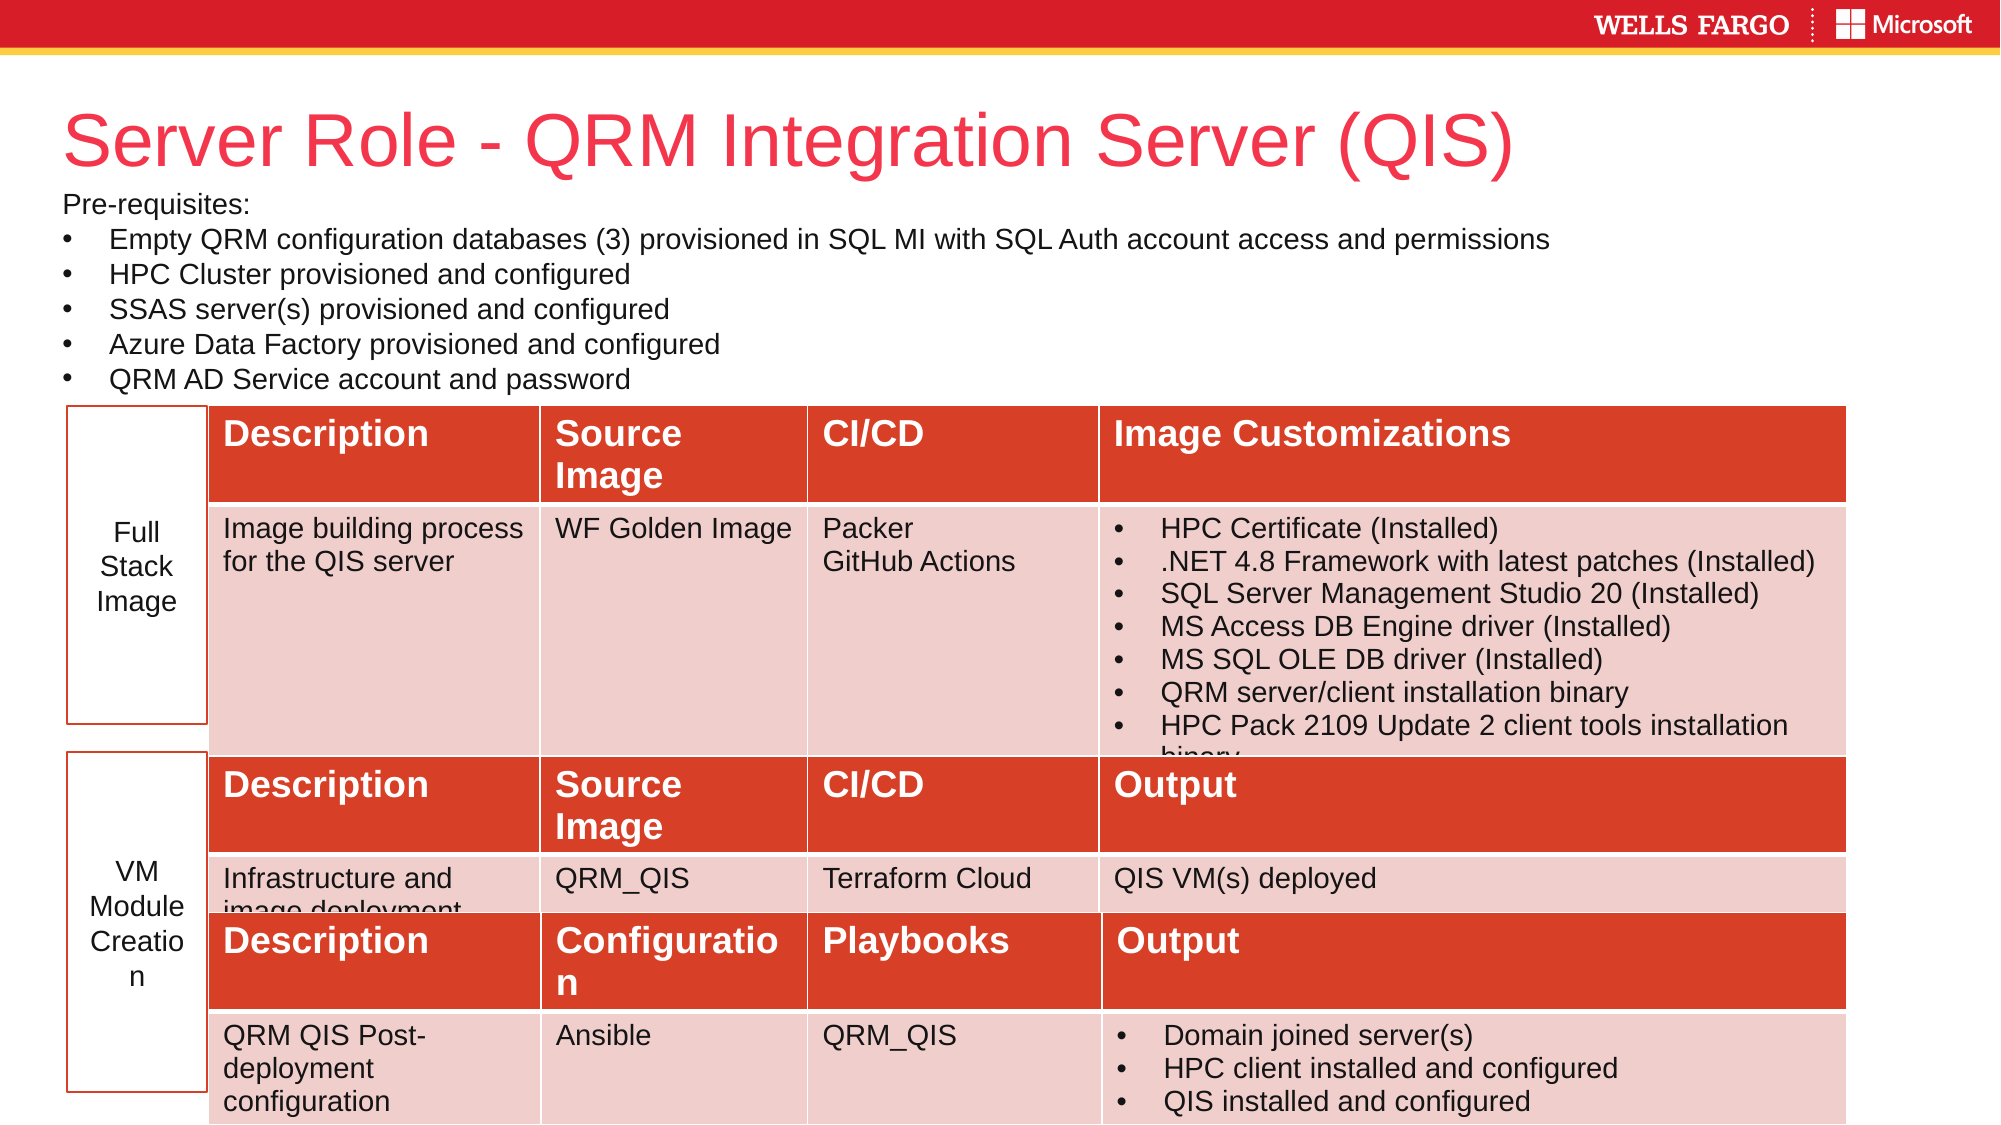

# Server Role - QRM Integration Server (QIS)
Pre-requisites:
Empty QRM configuration databases (3) provisioned in SQL MI with SQL Auth account access and permissions
HPC Cluster provisioned and configured
SSAS server(s) provisioned and configured
Azure Data Factory provisioned and configured
QRM AD Service account and password

| Description | Source Image | CI/CD | Image Customizations |
| --- | --- | --- | --- |
| Image building process for the QIS server | WF Golden Image | Packer GitHub Actions | HPC Certificate (Installed) .NET 4.8 Framework with latest patches (Installed) SQL Server Management Studio 20 (Installed) MS Access DB Engine driver (Installed) MS SQL OLE DB driver (Installed) QRM server/client installation binary HPC Pack 2109 Update 2 client tools installation binary |
Full Stack Image
VM Module Creation
| Description | Source Image | CI/CD | Output |
| --- | --- | --- | --- |
| Infrastructure and image deployment | QRM\_QIS | Terraform Cloud | QIS VM(s) deployed |
| Description | Configuration | Playbooks | Output |
| --- | --- | --- | --- |
| QRM QIS Post-deployment configuration | Ansible | QRM\_QIS | Domain joined server(s) HPC client installed and configured QIS installed and configured |